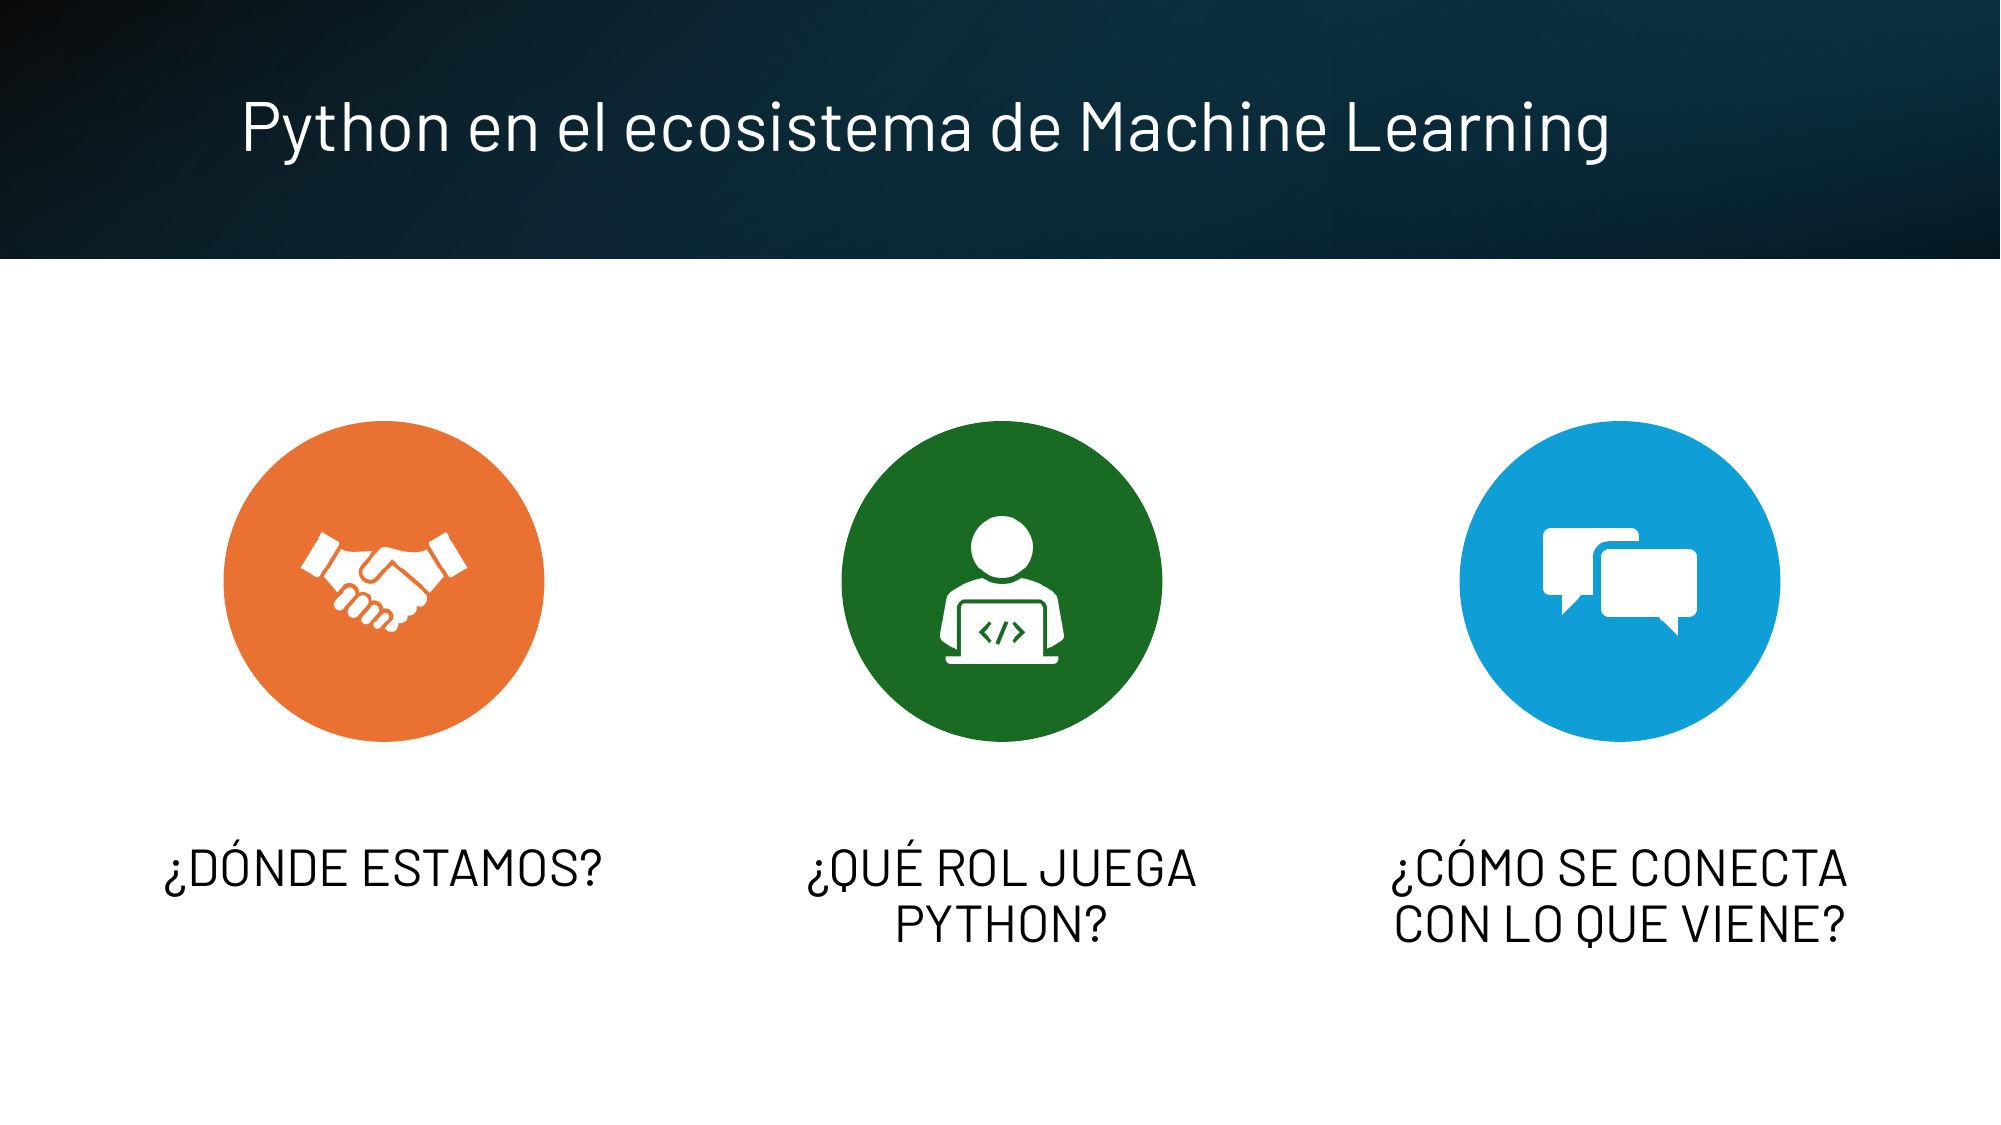

# Python en el ecosistema de Machine Learning
¿Dónde estamos?
¿Qué rol juega Python?
¿Cómo se conecta con lo que viene?